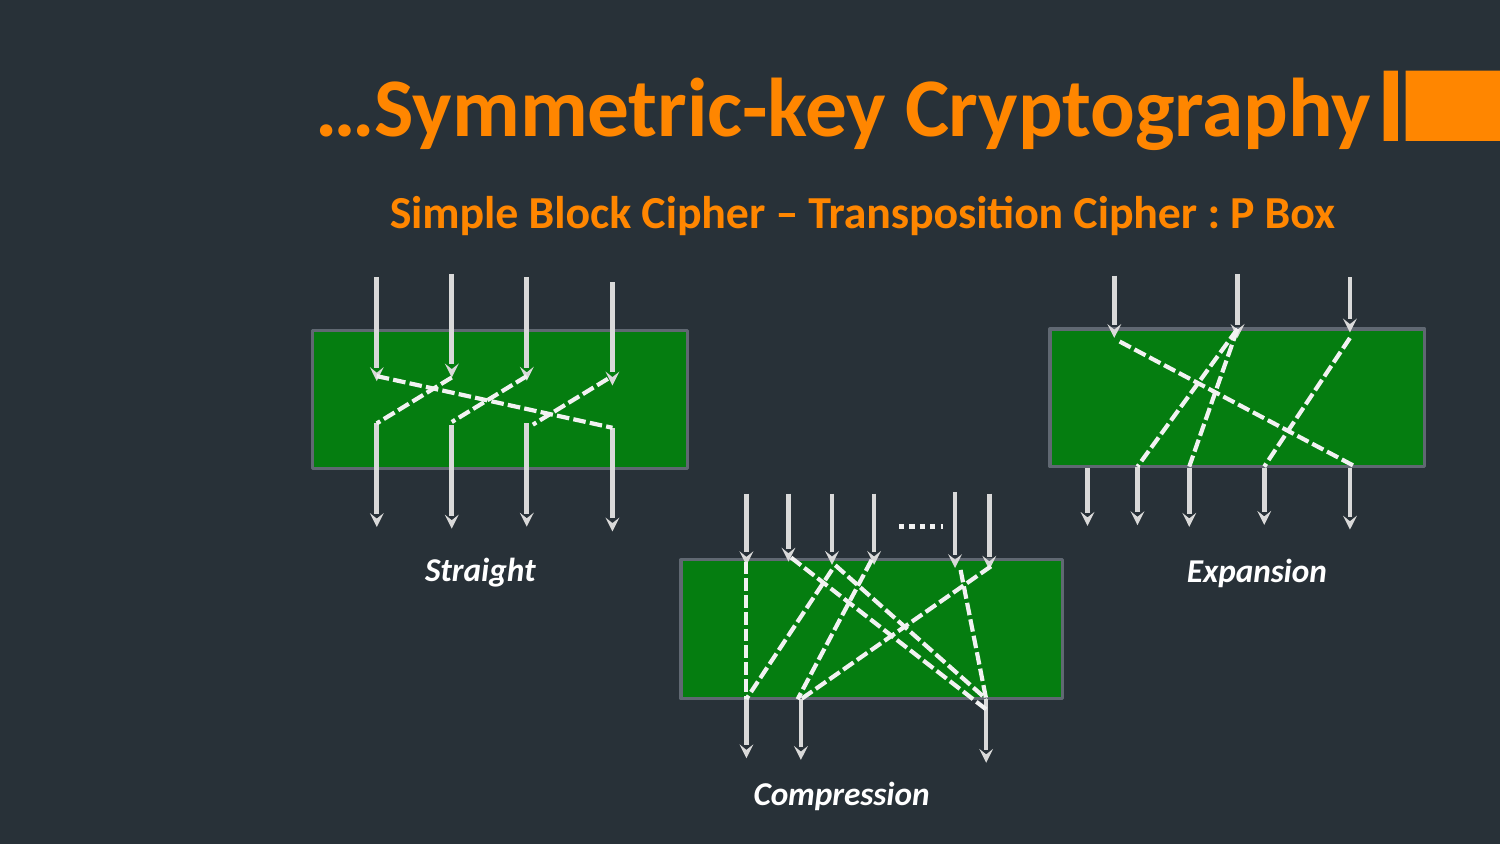

# …Symmetric-key Cryptography
Simple Block Cipher – Transposition Cipher : P Box

Expansion

Compression
Straight